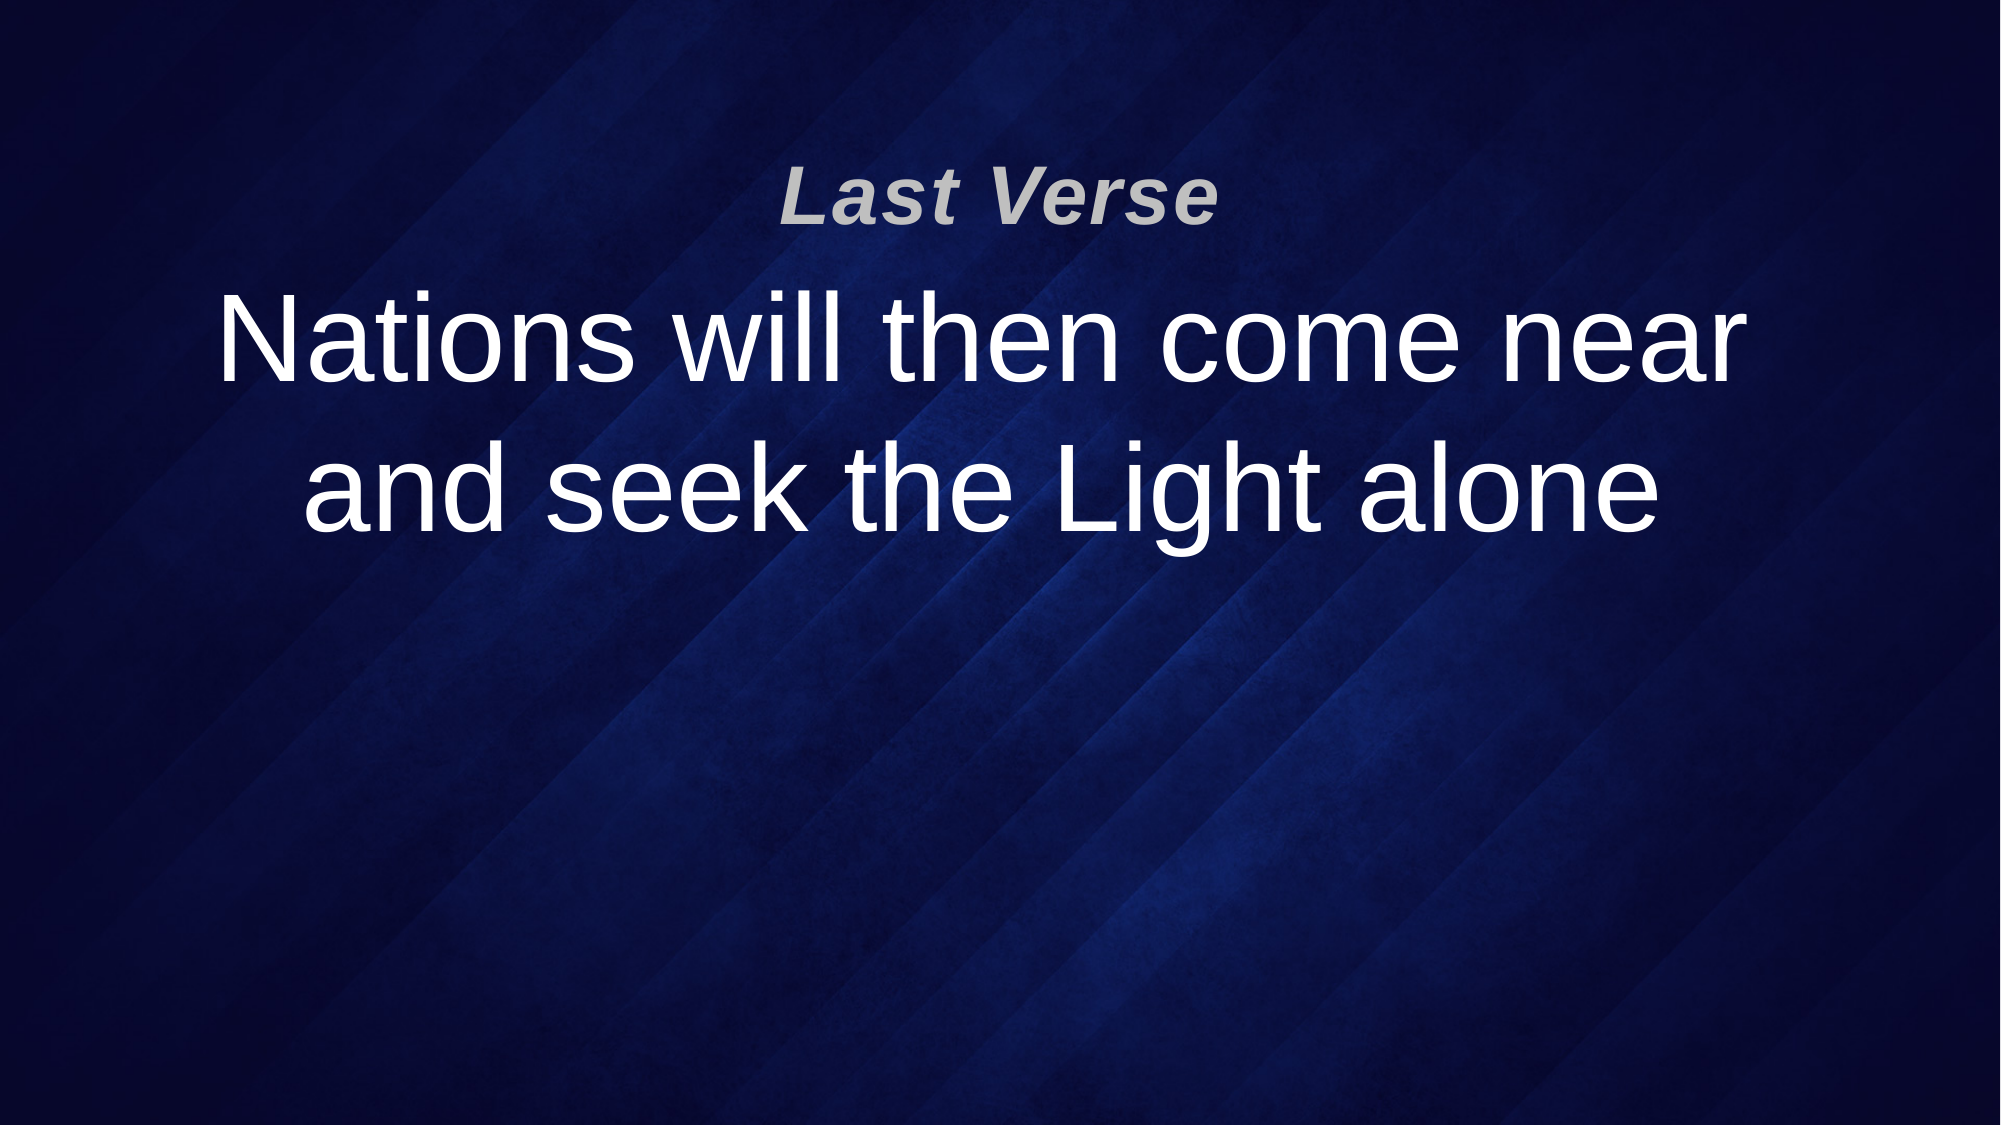

Last Verse
# Nations will then come near and seek the Light alone